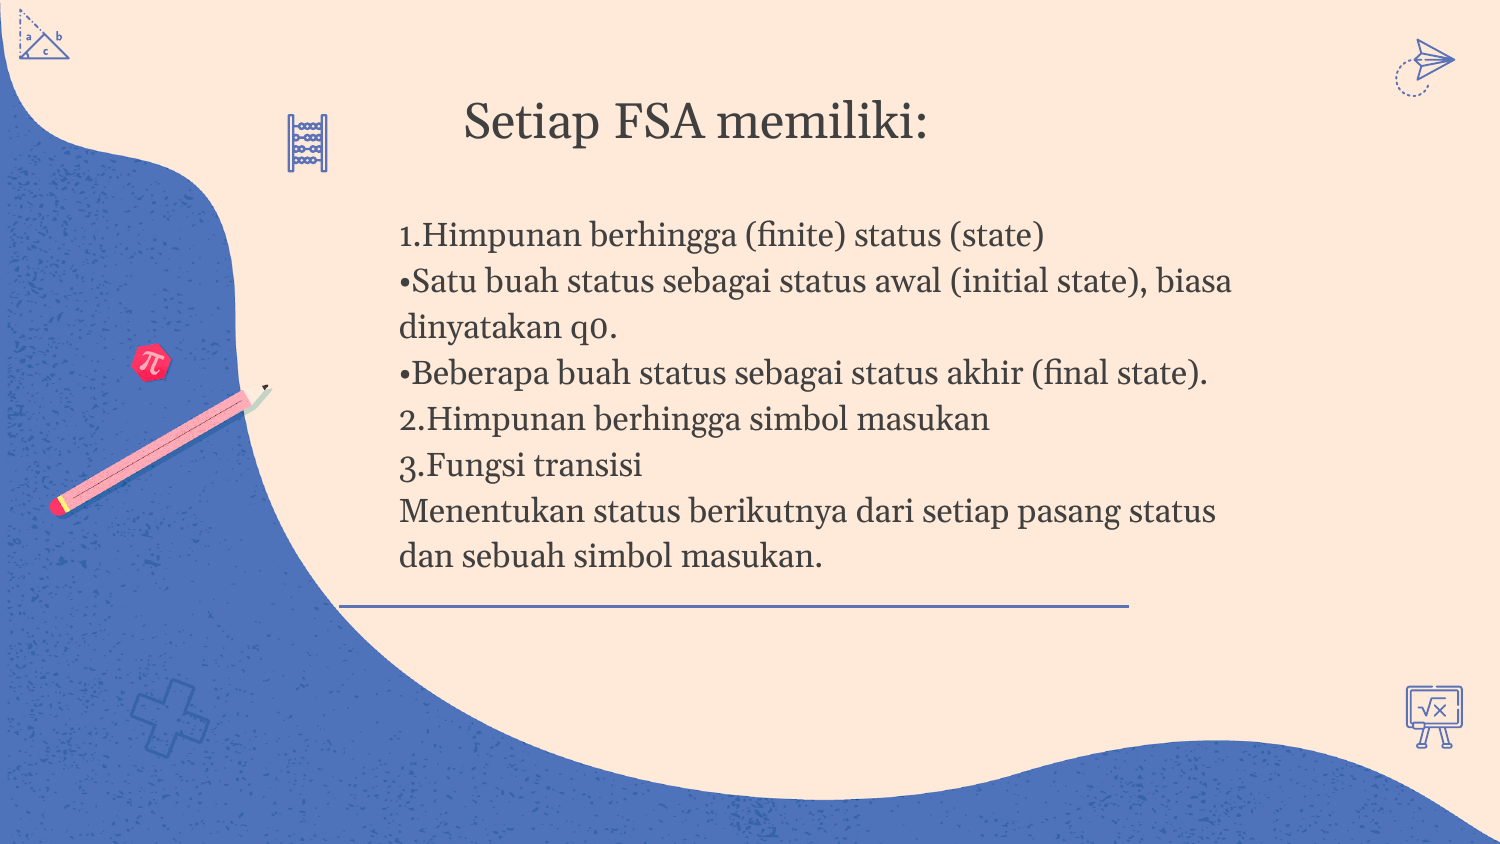

# Setiap FSA memiliki:

1.Himpunan berhingga (finite) status (state)
•Satu buah status sebagai status awal (initial state), biasa dinyatakan q0.
•Beberapa buah status sebagai status akhir (final state).
2.Himpunan berhingga simbol masukan
3.Fungsi transisi
Menentukan status berikutnya dari setiap pasang status dan sebuah simbol masukan.